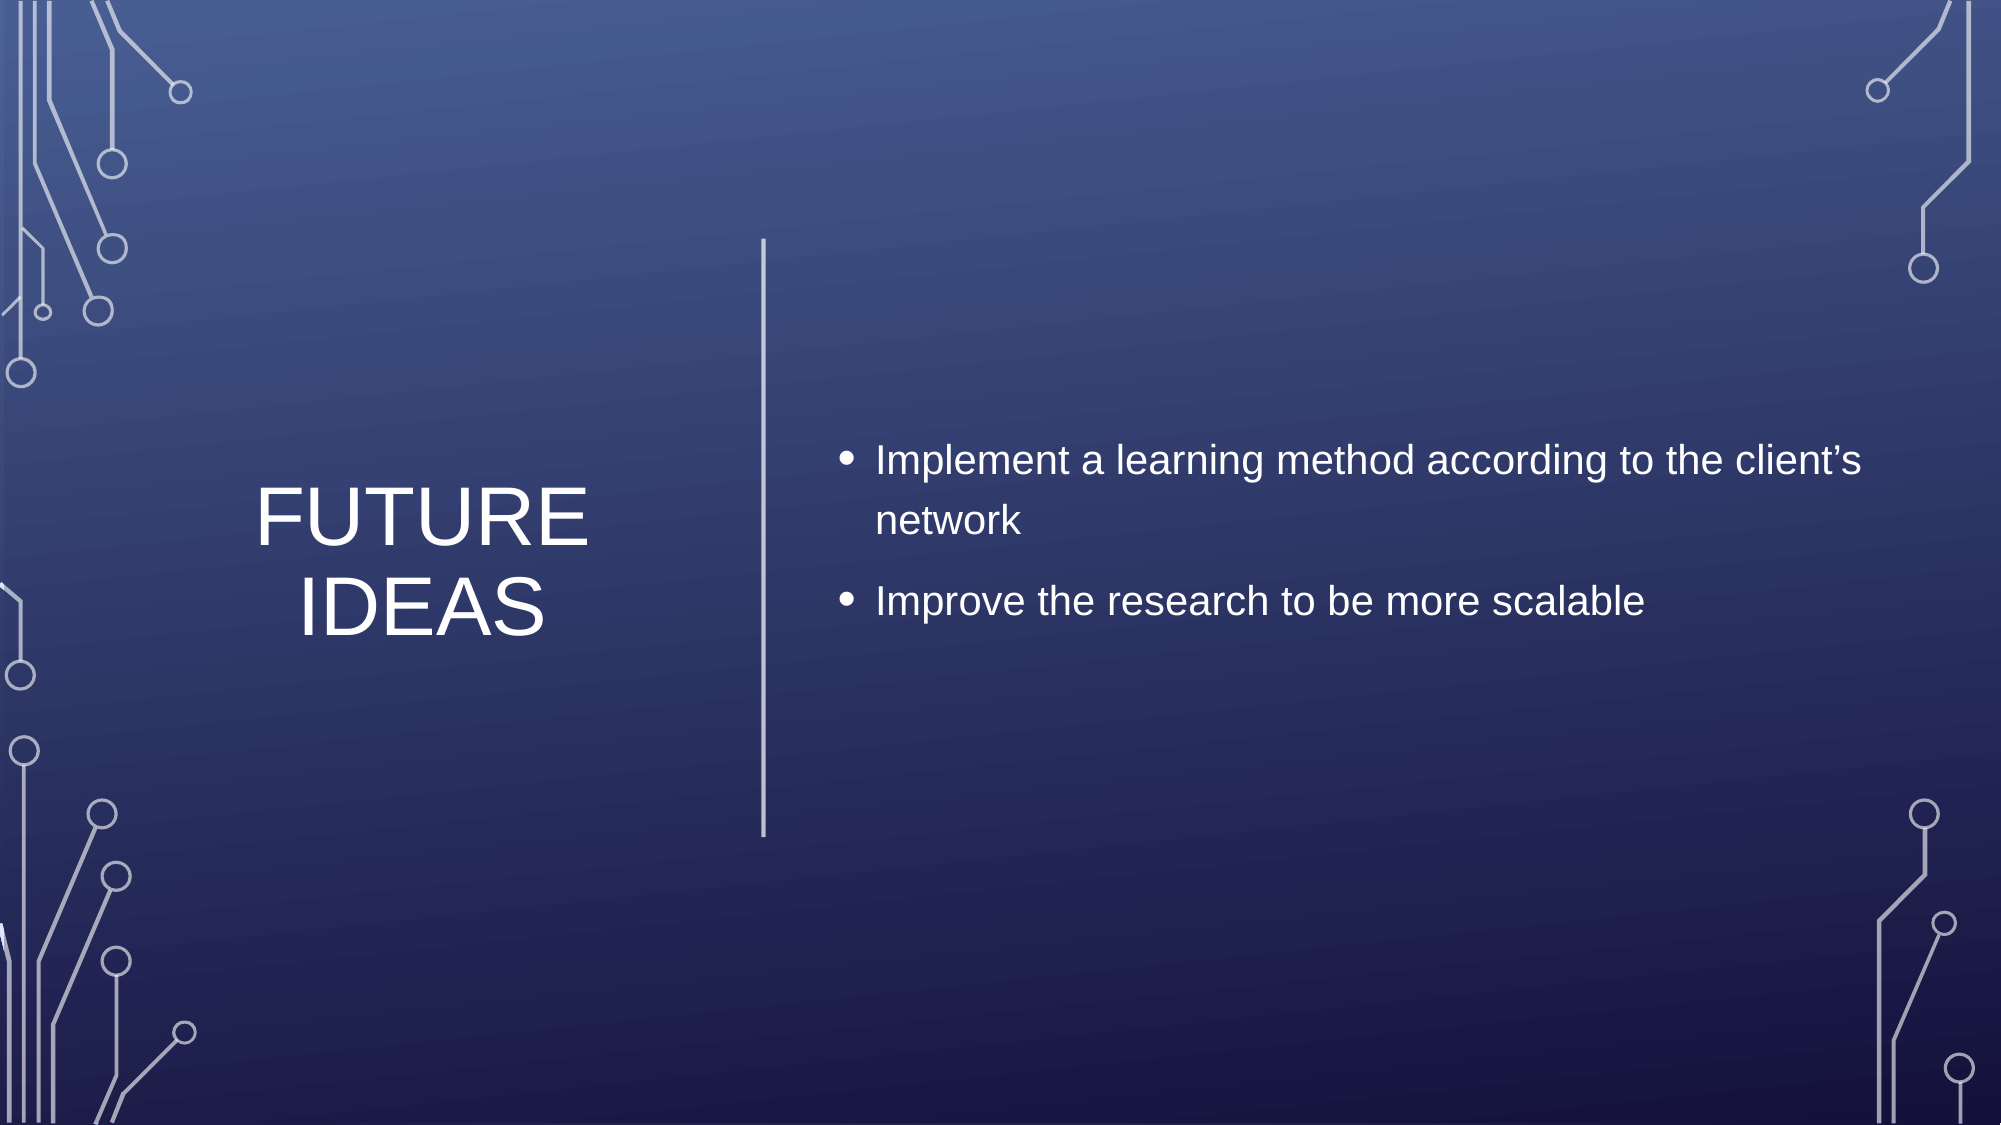

# Future ideas
Implement a learning method according to the client’s network
Improve the research to be more scalable